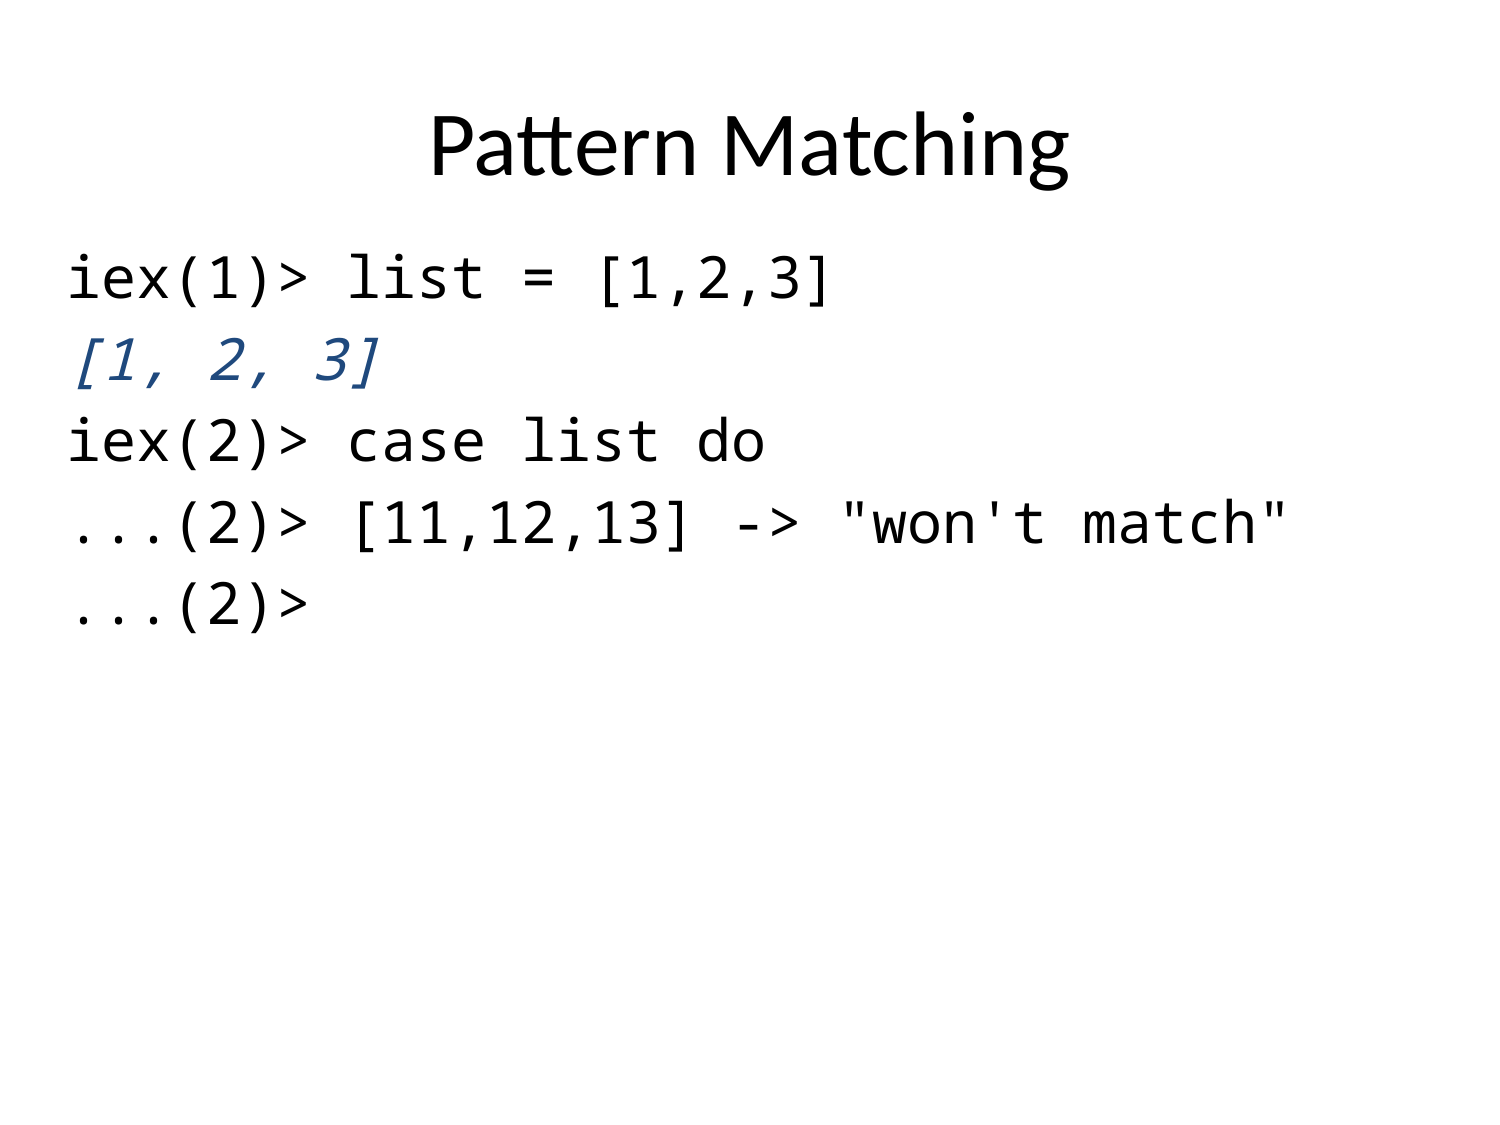

# Pattern Matching
iex(1)> list = [1,2,3]
[1, 2, 3]
iex(2)> case list do
...(2)> [11,12,13] -> "won't match"
...(2)>